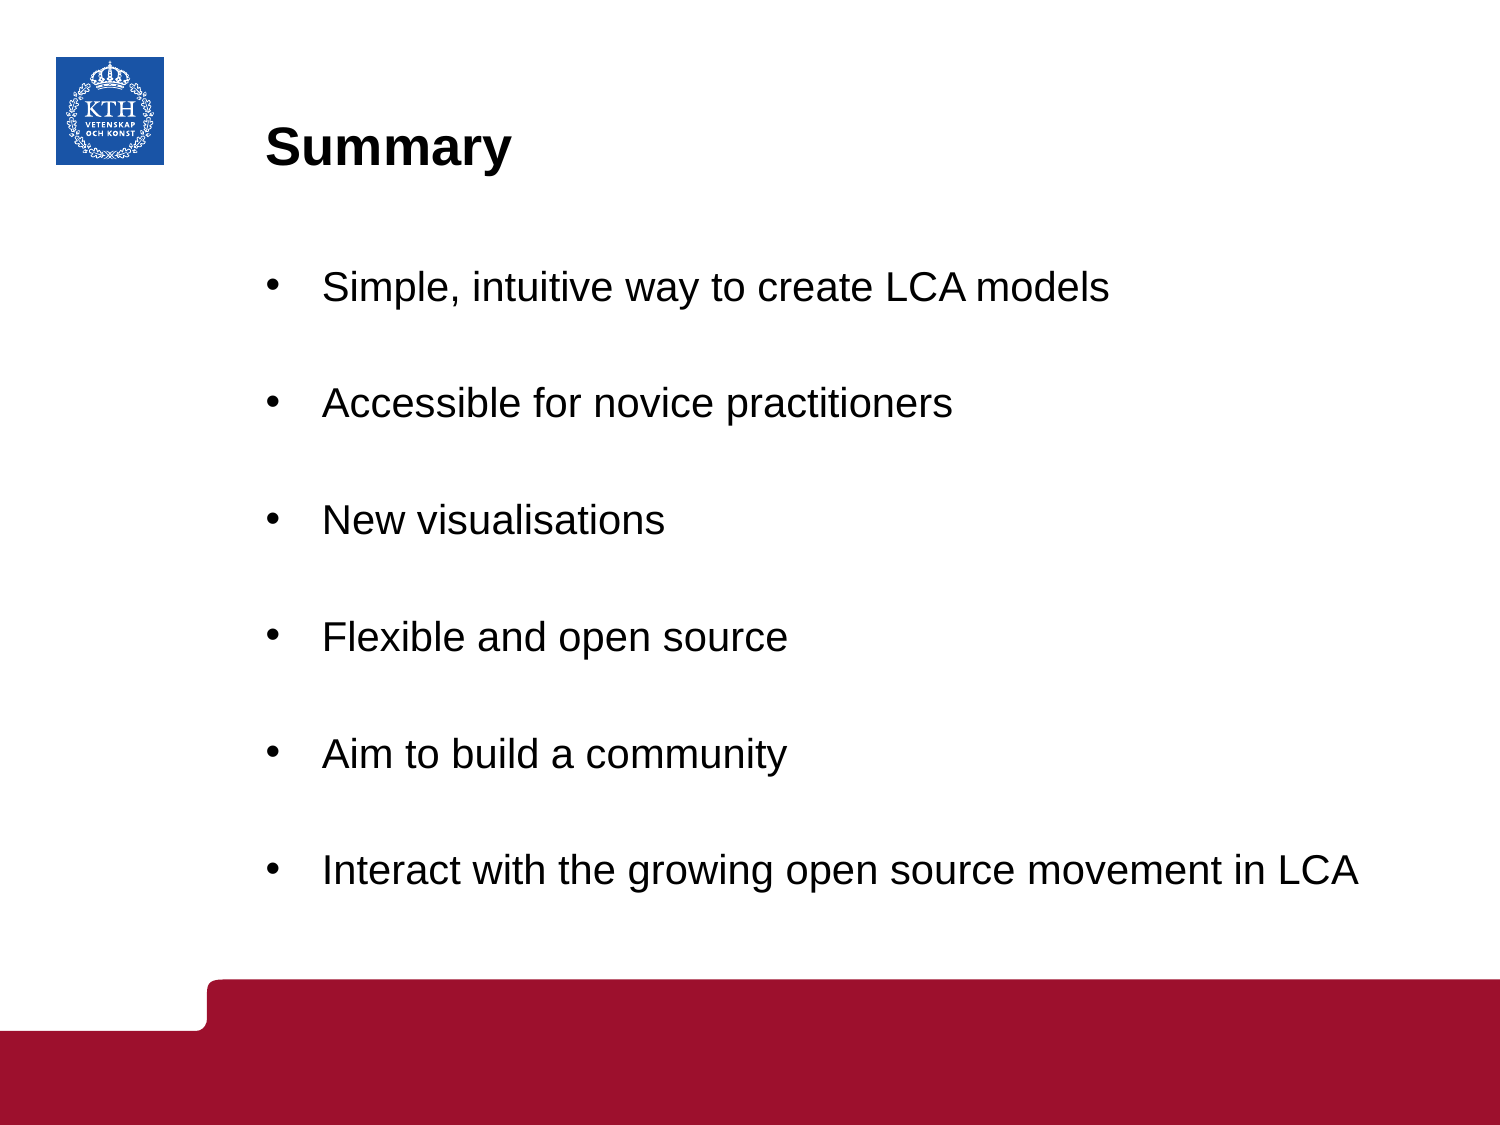

# Summary
Simple, intuitive way to create LCA models

Accessible for novice practitioners

New visualisations

Flexible and open source

Aim to build a community

Interact with the growing open source movement in LCA